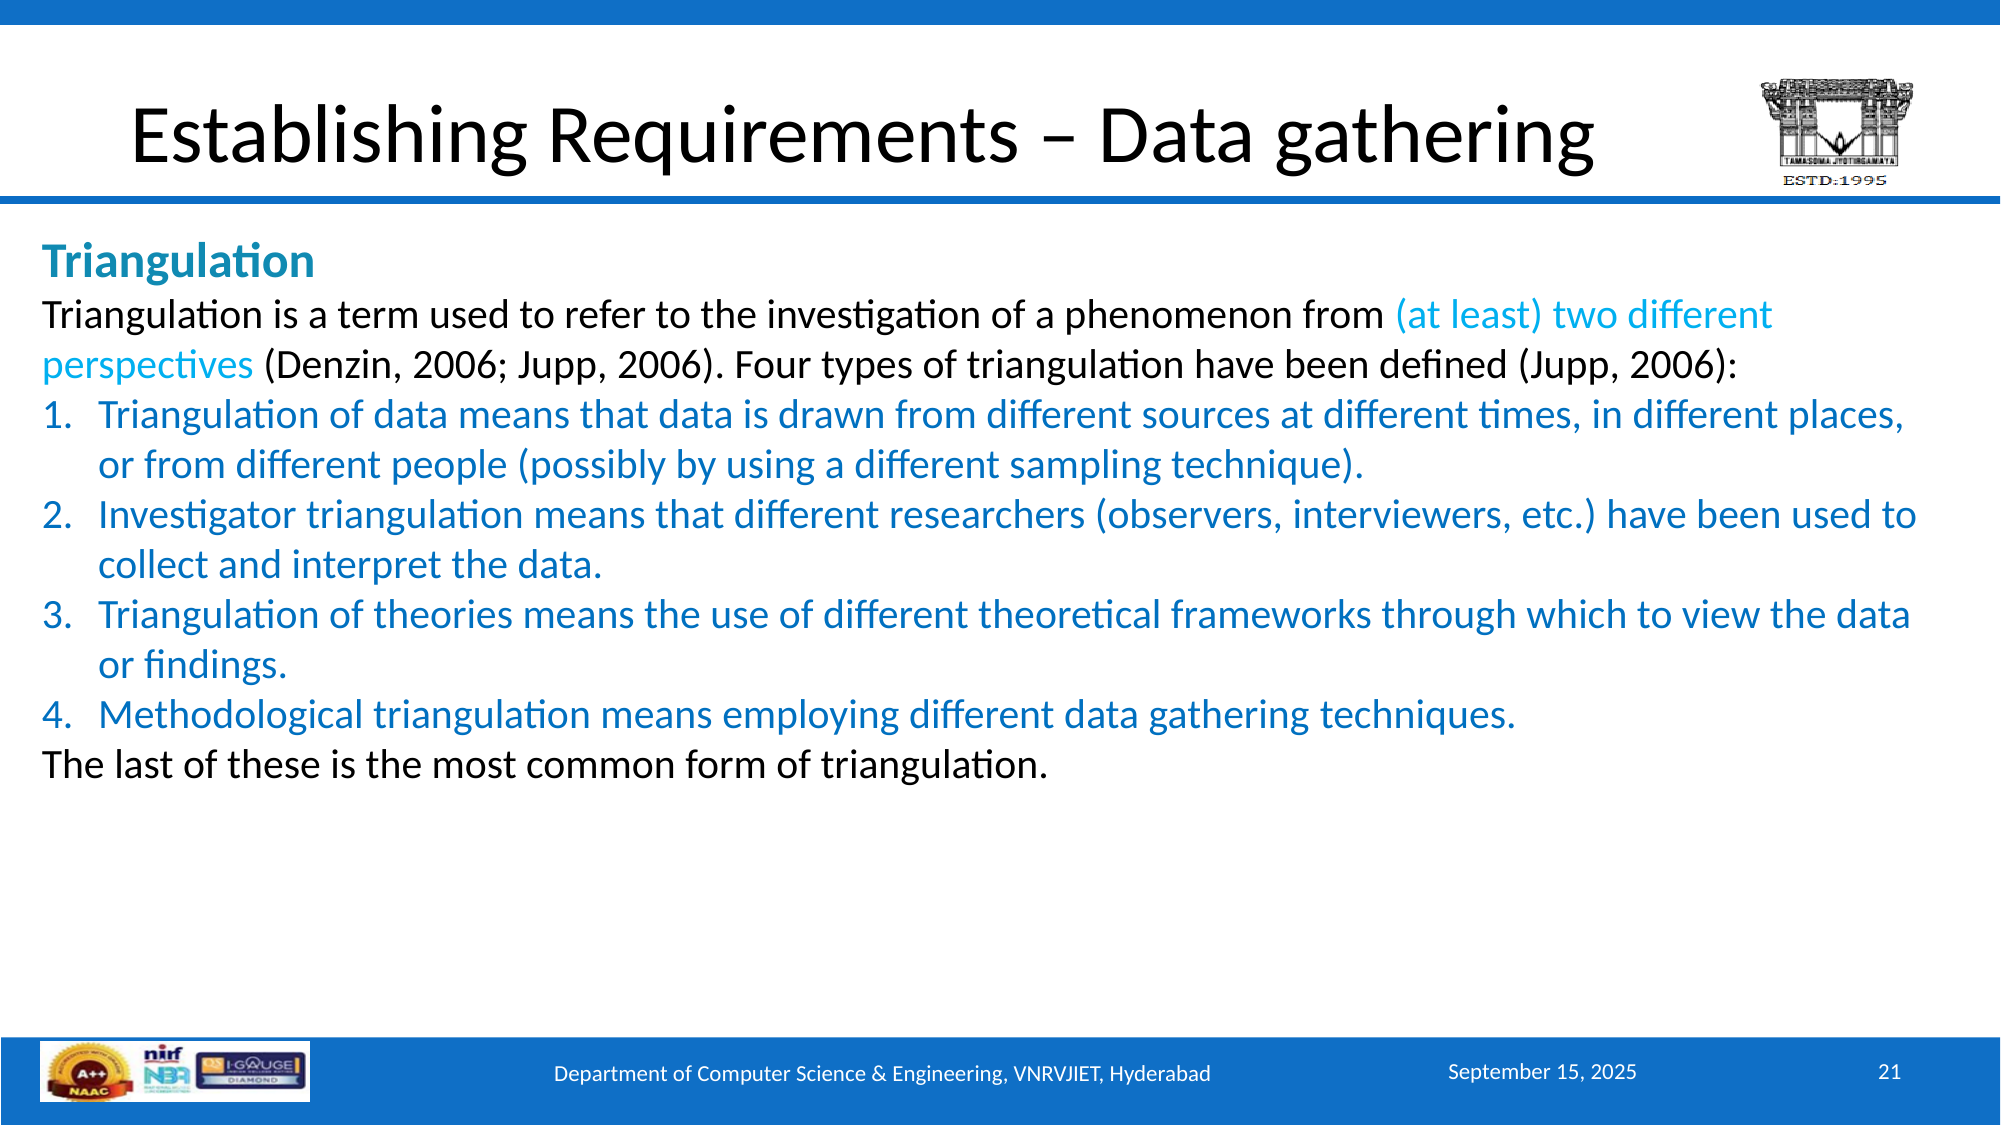

# Establishing Requirements – Data gathering
Triangulation
Triangulation is a term used to refer to the investigation of a phenomenon from (at least) two different perspectives (Denzin, 2006; Jupp, 2006). Four types of triangulation have been defined (Jupp, 2006):
Triangulation of data means that data is drawn from different sources at different times, in different places, or from different people (possibly by using a different sampling technique).
Investigator triangulation means that different researchers (observers, interviewers, etc.) have been used to collect and interpret the data.
Triangulation of theories means the use of different theoretical frameworks through which to view the data or findings.
Methodological triangulation means employing different data gathering techniques.
The last of these is the most common form of triangulation.

September 15, 2025
21
Department of Computer Science & Engineering, VNRVJIET, Hyderabad